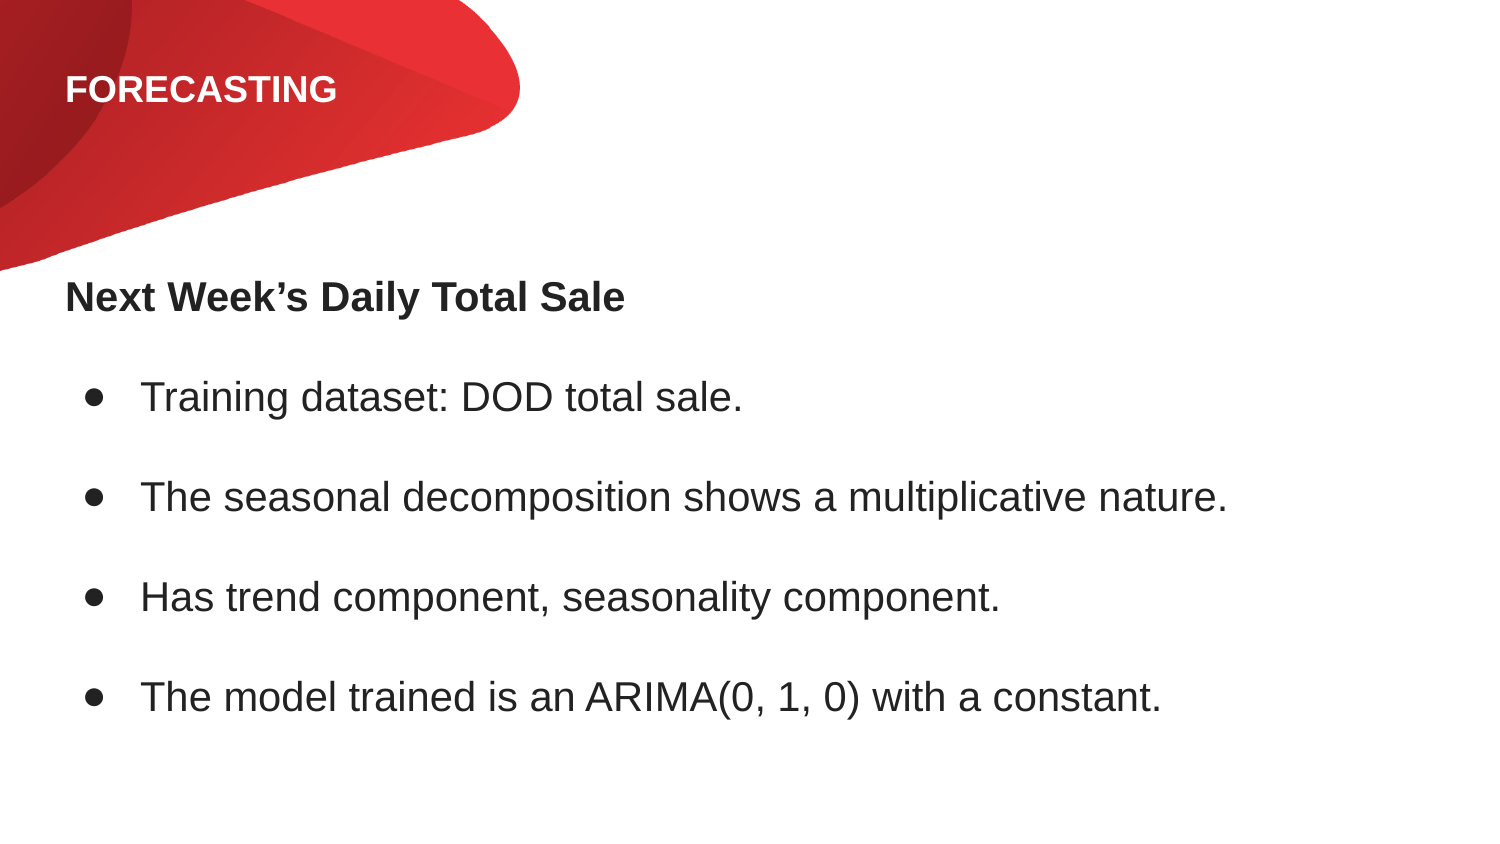

FORECASTING

Next Week’s Daily Total Sale

Training dataset: DOD total sale.

The seasonal decomposition shows a multiplicative nature.

Has trend component, seasonality component.

The model trained is an ARIMA(0, 1, 0) with a constant.